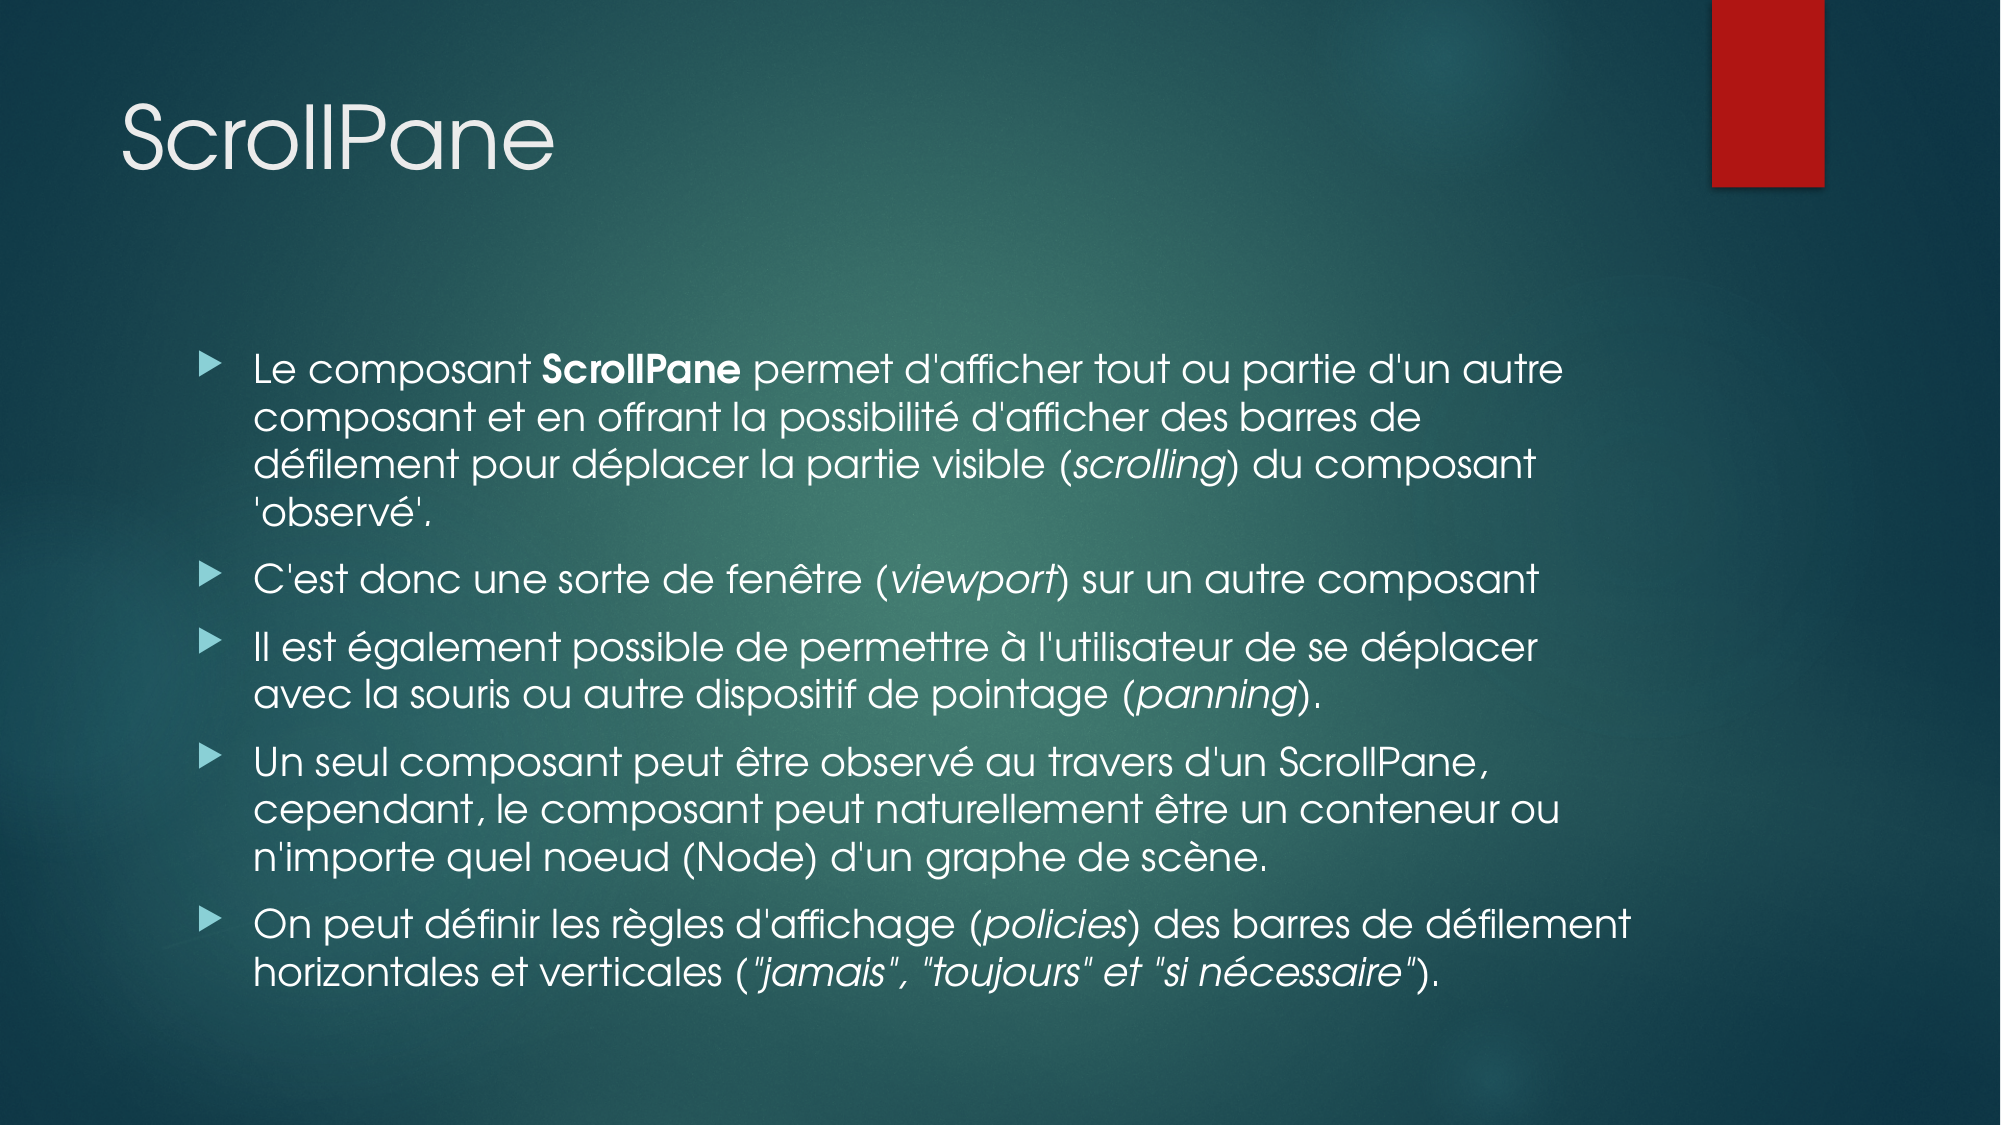

# ScrollPane
Le composant ScrollPane permet d'afficher tout ou partie d'un autre composant et en offrant la possibilité d'afficher des barres de défilement pour déplacer la partie visible (scrolling) du composant 'observé'.
C'est donc une sorte de fenêtre (viewport) sur un autre composant
Il est également possible de permettre à l'utilisateur de se déplacer avec la souris ou autre dispositif de pointage (panning).
Un seul composant peut être observé au travers d'un ScrollPane, cependant, le composant peut naturellement être un conteneur ou n'importe quel noeud (Node) d'un graphe de scène.
On peut définir les règles d'affichage (policies) des barres de défilement horizontales et verticales ("jamais", "toujours" et "si nécessaire").